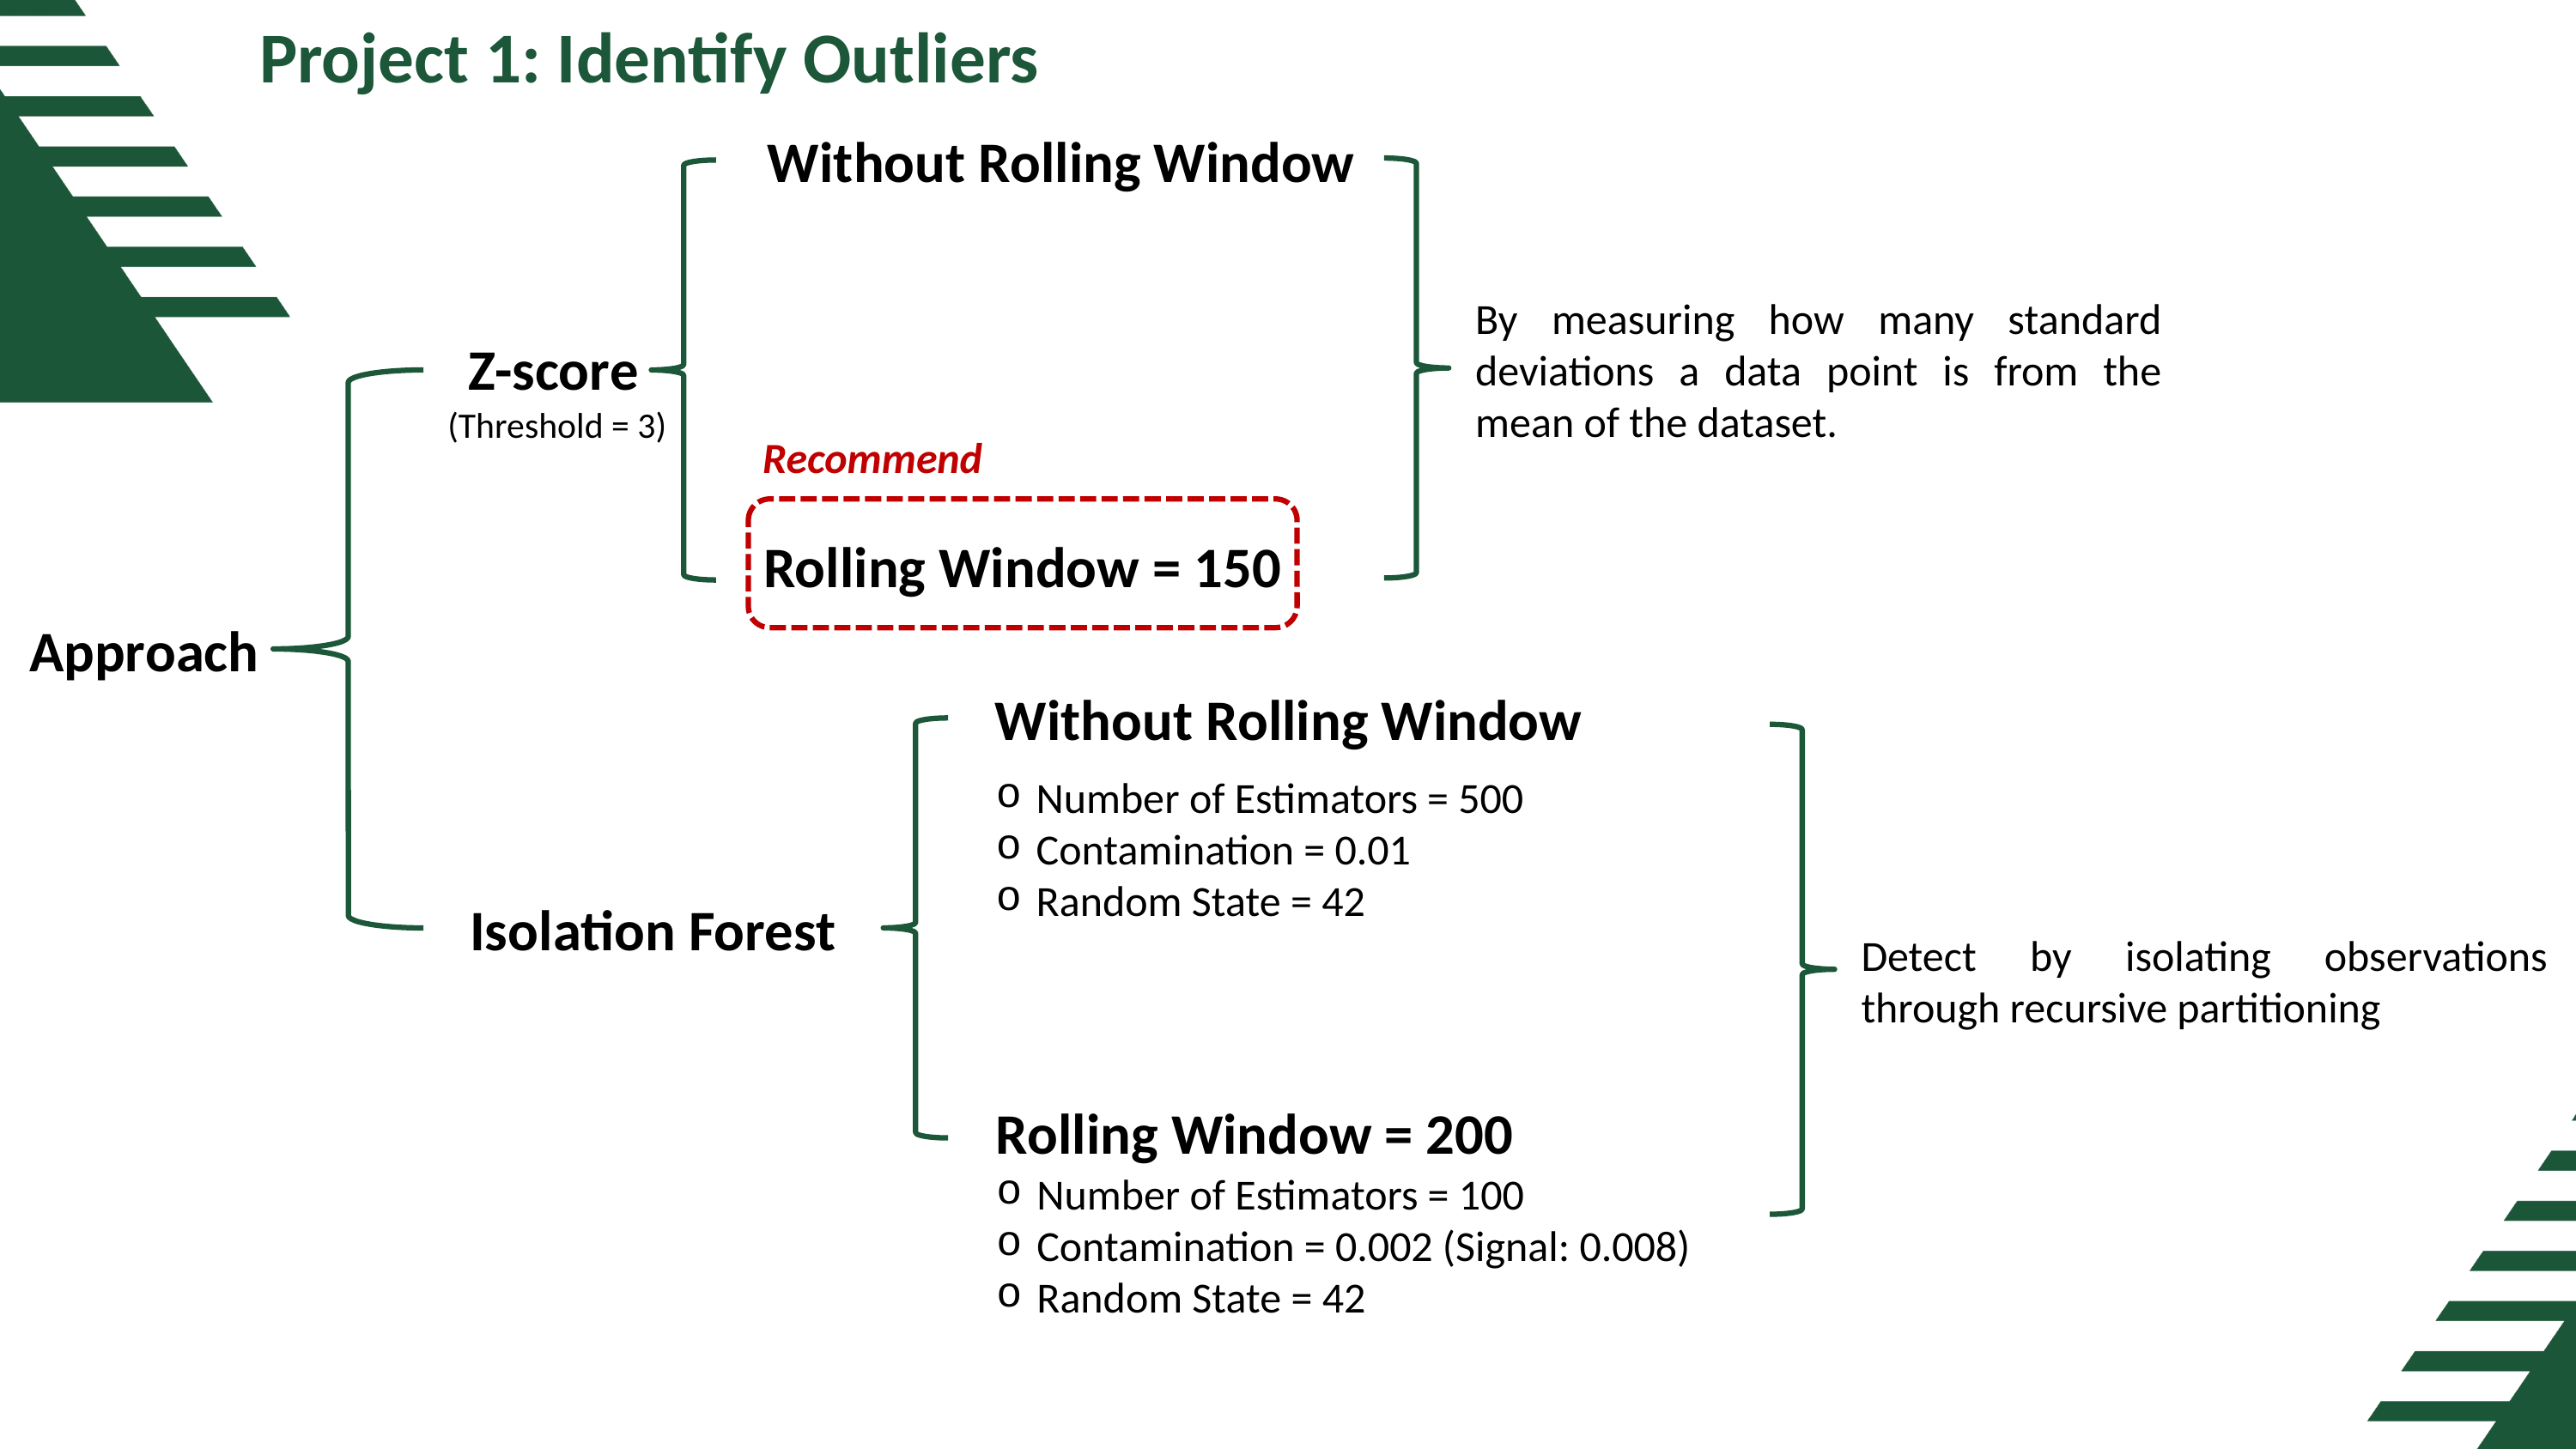

Project 1: Identify Outliers
Without Rolling Window

By measuring how many standard deviations a data point is from the mean of the dataset.
Z-score

(Threshold = 3)
Recommend

Rolling Window = 150
Approach
Without Rolling Window

Number of Estimators = 500
Contamination = 0.01
Random State = 42
Isolation Forest
Detect by isolating observations through recursive partitioning
Rolling Window = 200
Number of Estimators = 100
Contamination = 0.002 (Signal: 0.008)
Random State = 42